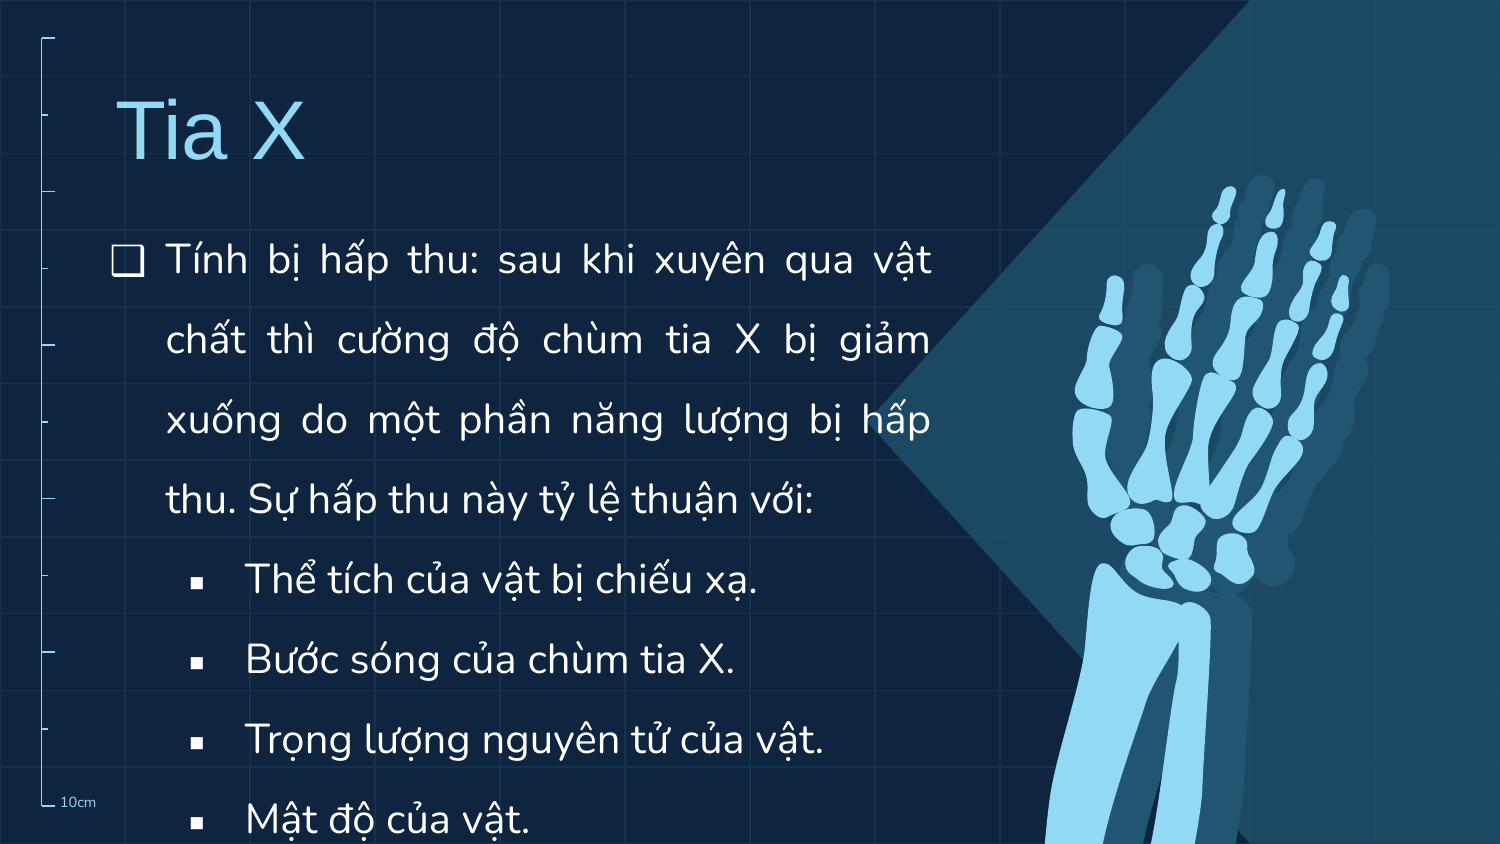

# Tia X

Tính bị hấp thu: sau khi xuyên qua vật chất thì cường độ chùm tia X bị giảm xuống do một phần năng lượng bị hấp thu. Sự hấp thu này tỷ lệ thuận với:
Thể tích của vật bị chiếu xạ.
Bước sóng của chùm tia X.
Trọng lượng nguyên tử của vật.
Mật độ của vật.